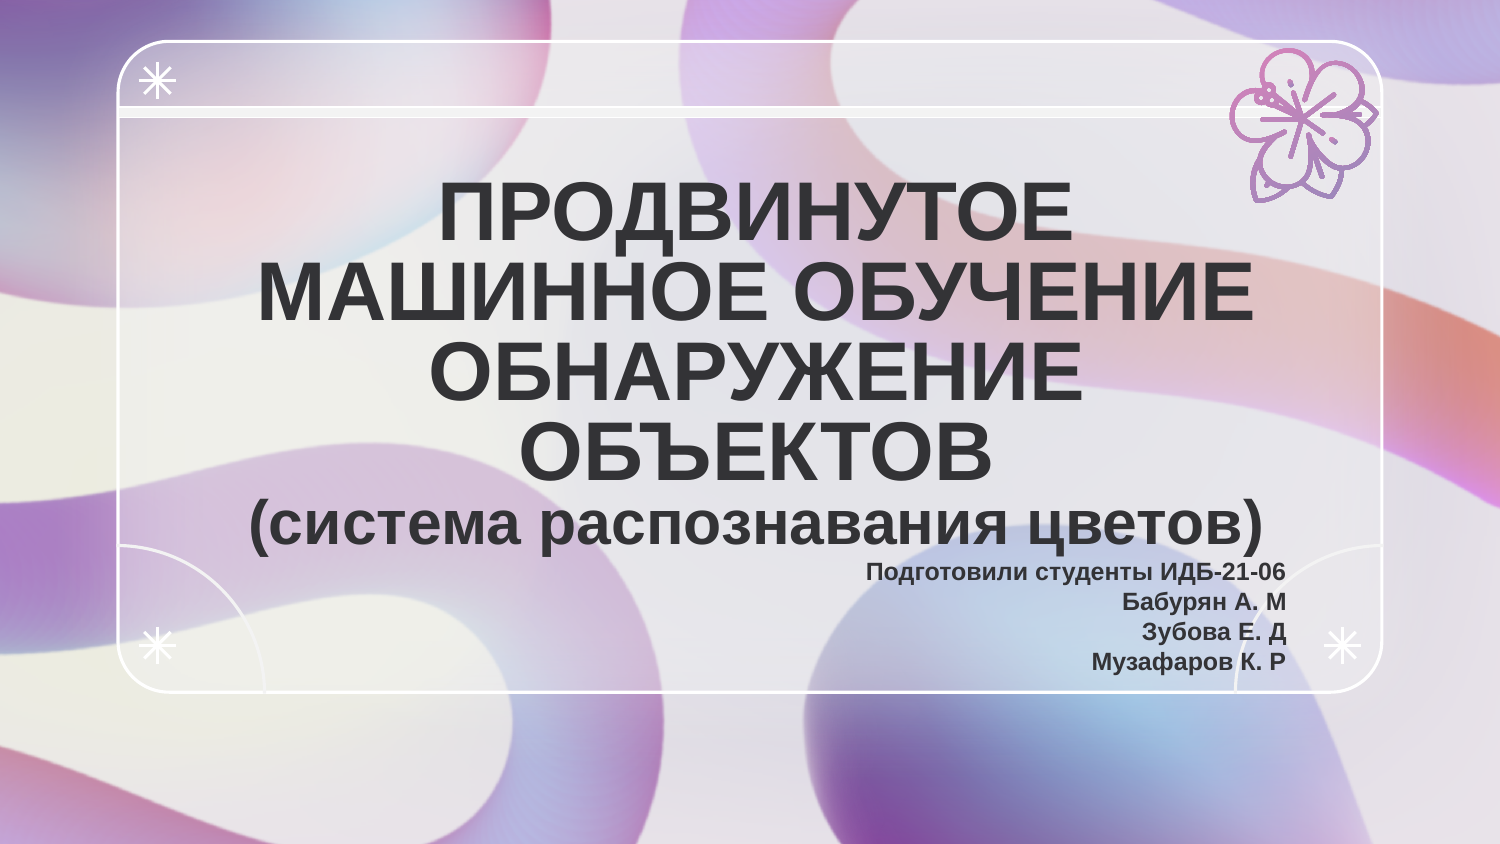

# ПРОДВИНУТОЕ МАШИННОЕ ОБУЧЕНИЕ ОБНАРУЖЕНИЕ ОБЪЕКТОВ (система распознавания цветов)
Подготовили студенты ИДБ-21-06
Бабурян А. М
Зубова Е. Д
Музафаров К. Р